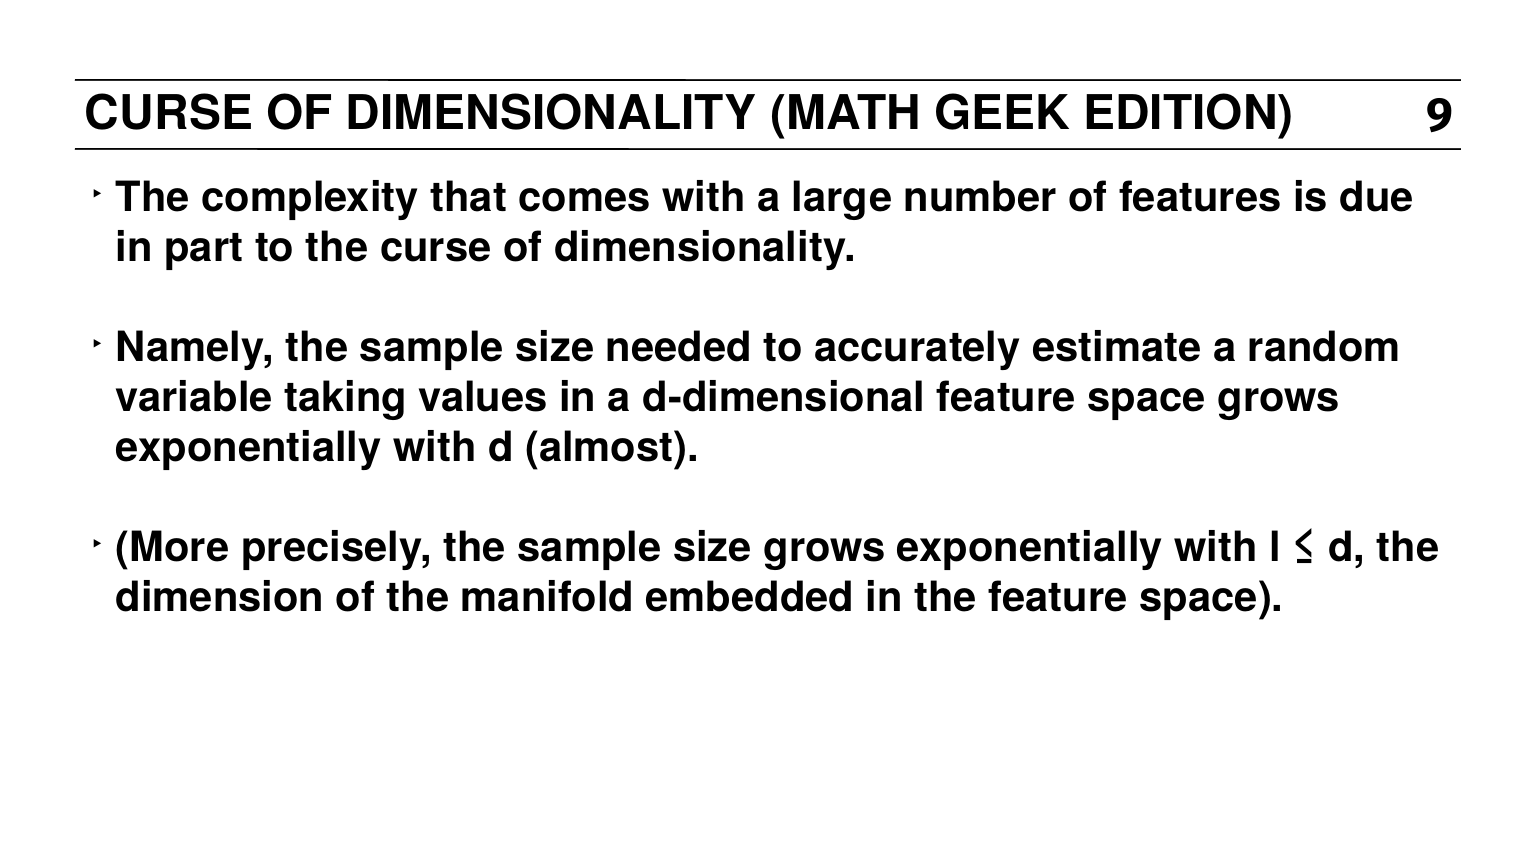

# CURSE OF DIMENSIONALITY (MATH GEEK EDITION)
9

The complexity that comes with a large number of features is due in part to the curse of dimensionality.

Namely, the sample size needed to accurately estimate a random variable taking values in a d-dimensional feature space grows exponentially with d (almost).

(More precisely, the sample size grows exponentially with l ≤ d, the dimension of the manifold embedded in the feature space).